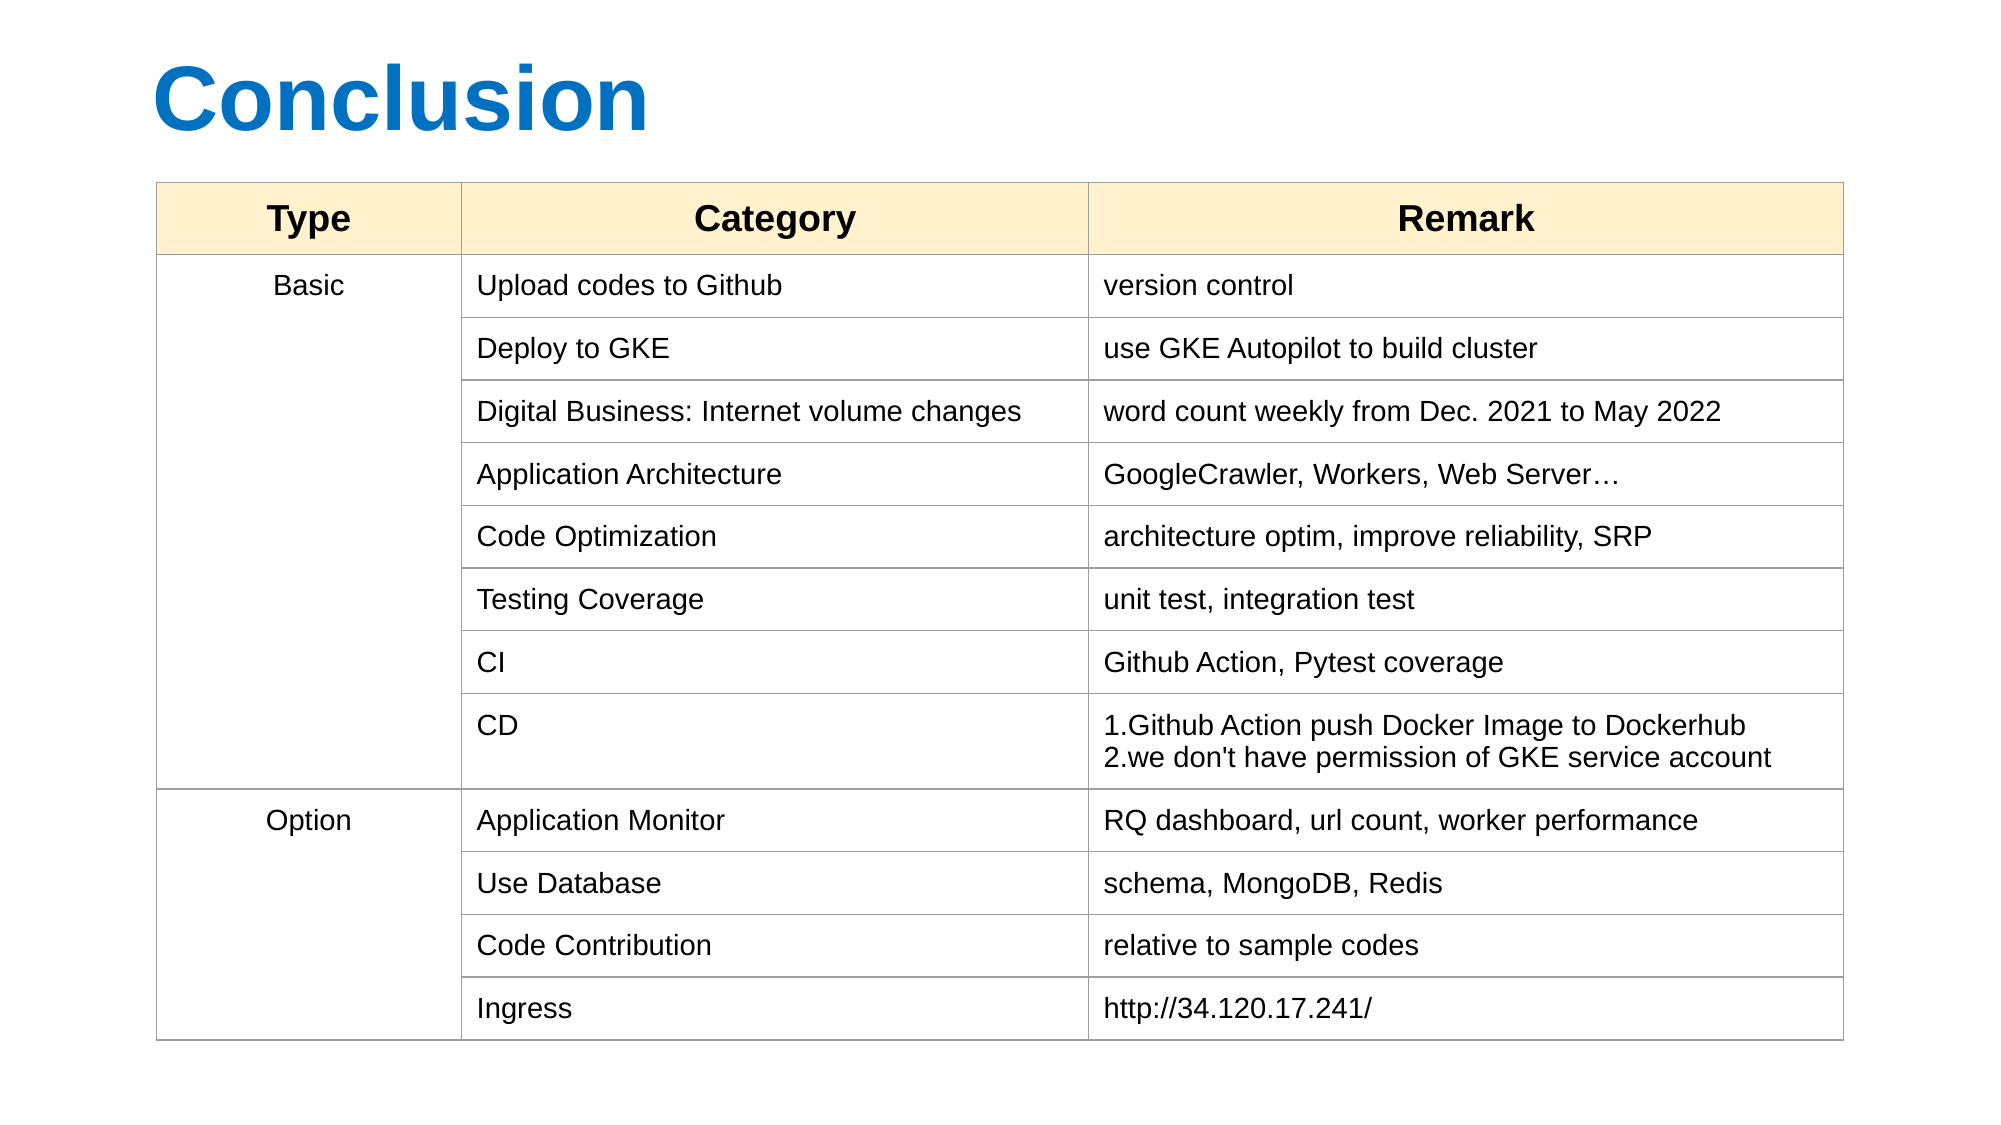

# Conclusion
| Type | Category | Remark |
| --- | --- | --- |
| Basic | Upload codes to Github | version control |
|  | Deploy to GKE | use GKE Autopilot to build cluster |
|  | Digital Business: Internet volume changes | word count weekly from Dec. 2021 to May 2022 |
|  | Application Architecture | GoogleCrawler, Workers, Web Server… |
|  | Code Optimization | architecture optim, improve reliability, SRP |
|  | Testing Coverage | unit test, integration test |
|  | CI | Github Action, Pytest coverage |
|  | CD | 1.Github Action push Docker Image to Dockerhub 2.we don't have permission of GKE service account |
| Option | Application Monitor | RQ dashboard, url count, worker performance |
|  | Use Database | schema, MongoDB, Redis |
|  | Code Contribution | relative to sample codes |
|  | Ingress | http://34.120.17.241/ |